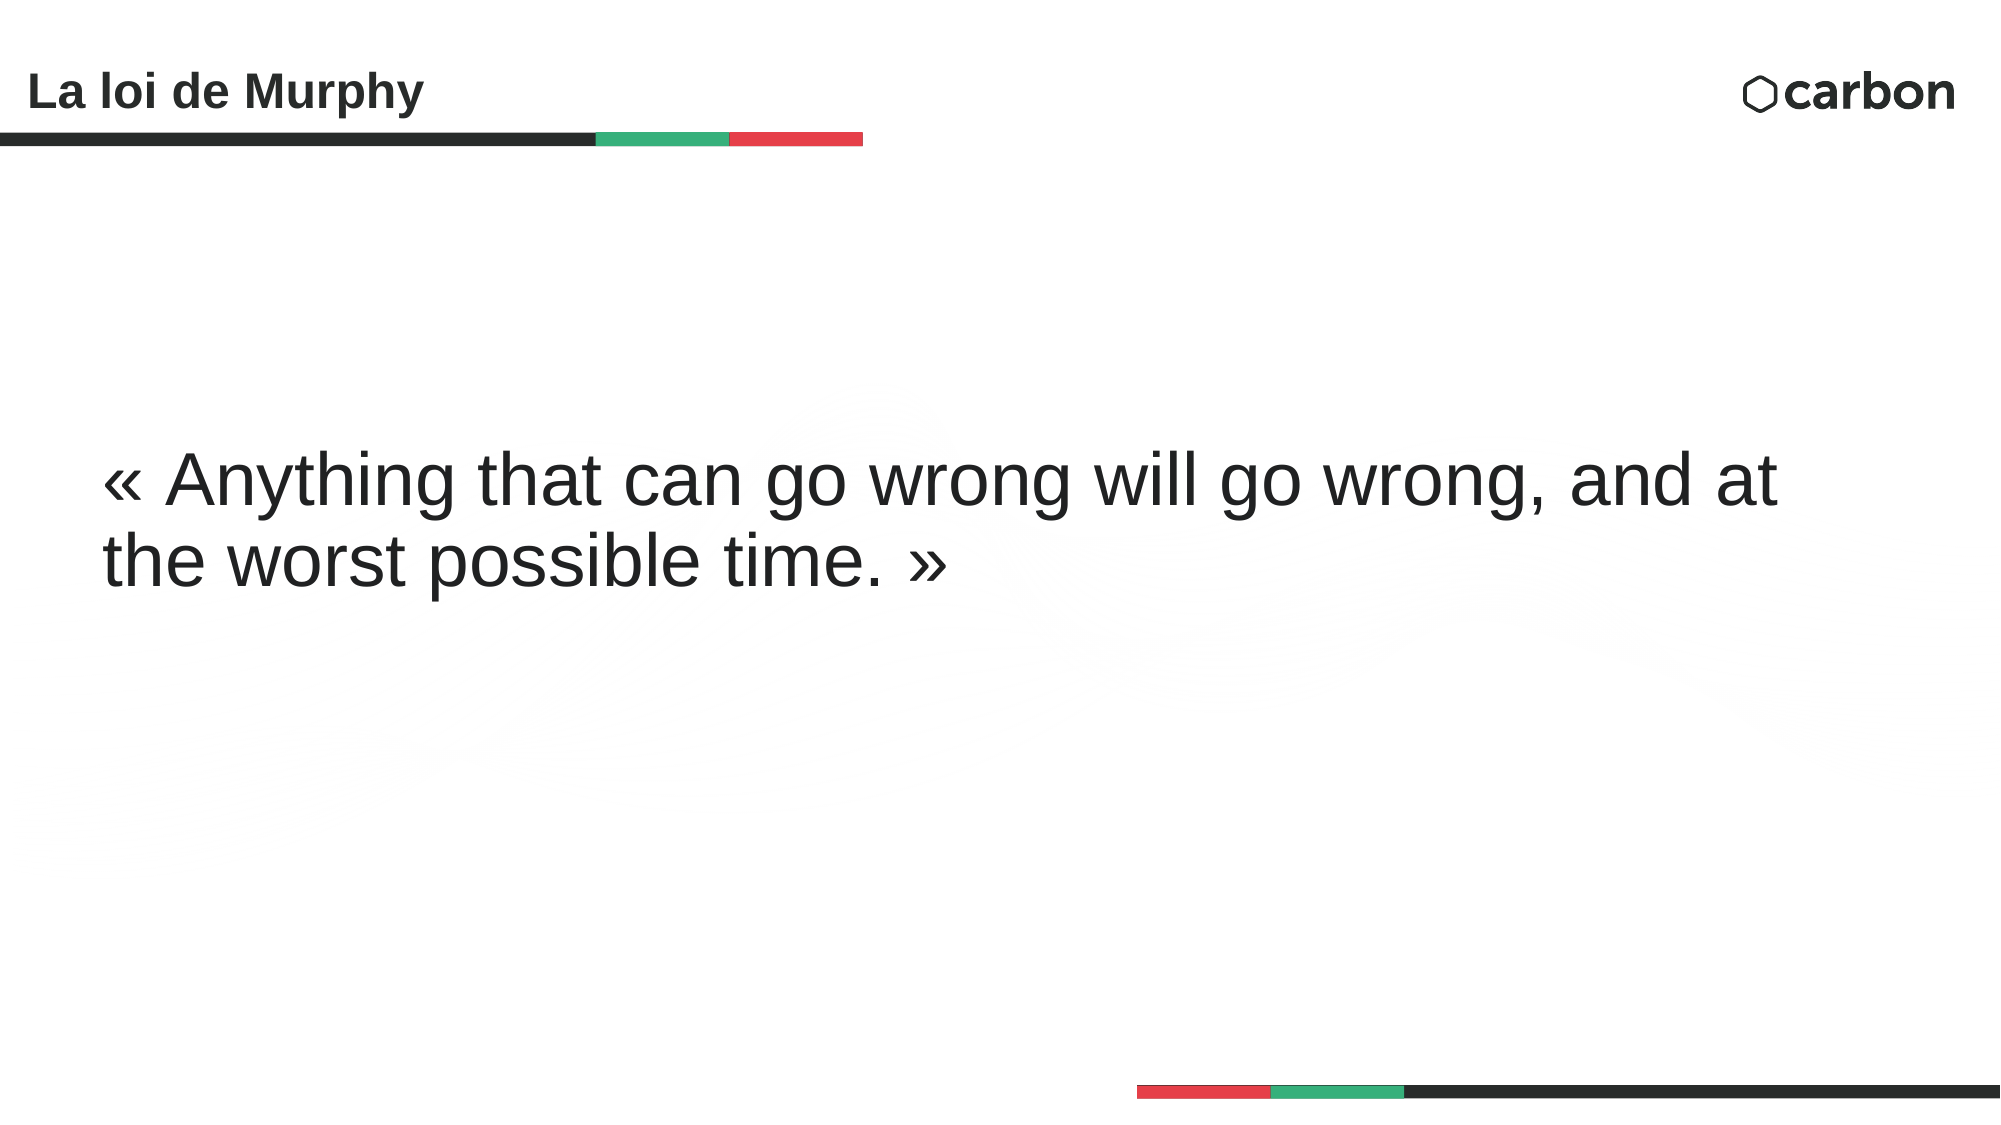

# La loi de Murphy

« Anything that can go wrong will go wrong, and at the worst possible time. »